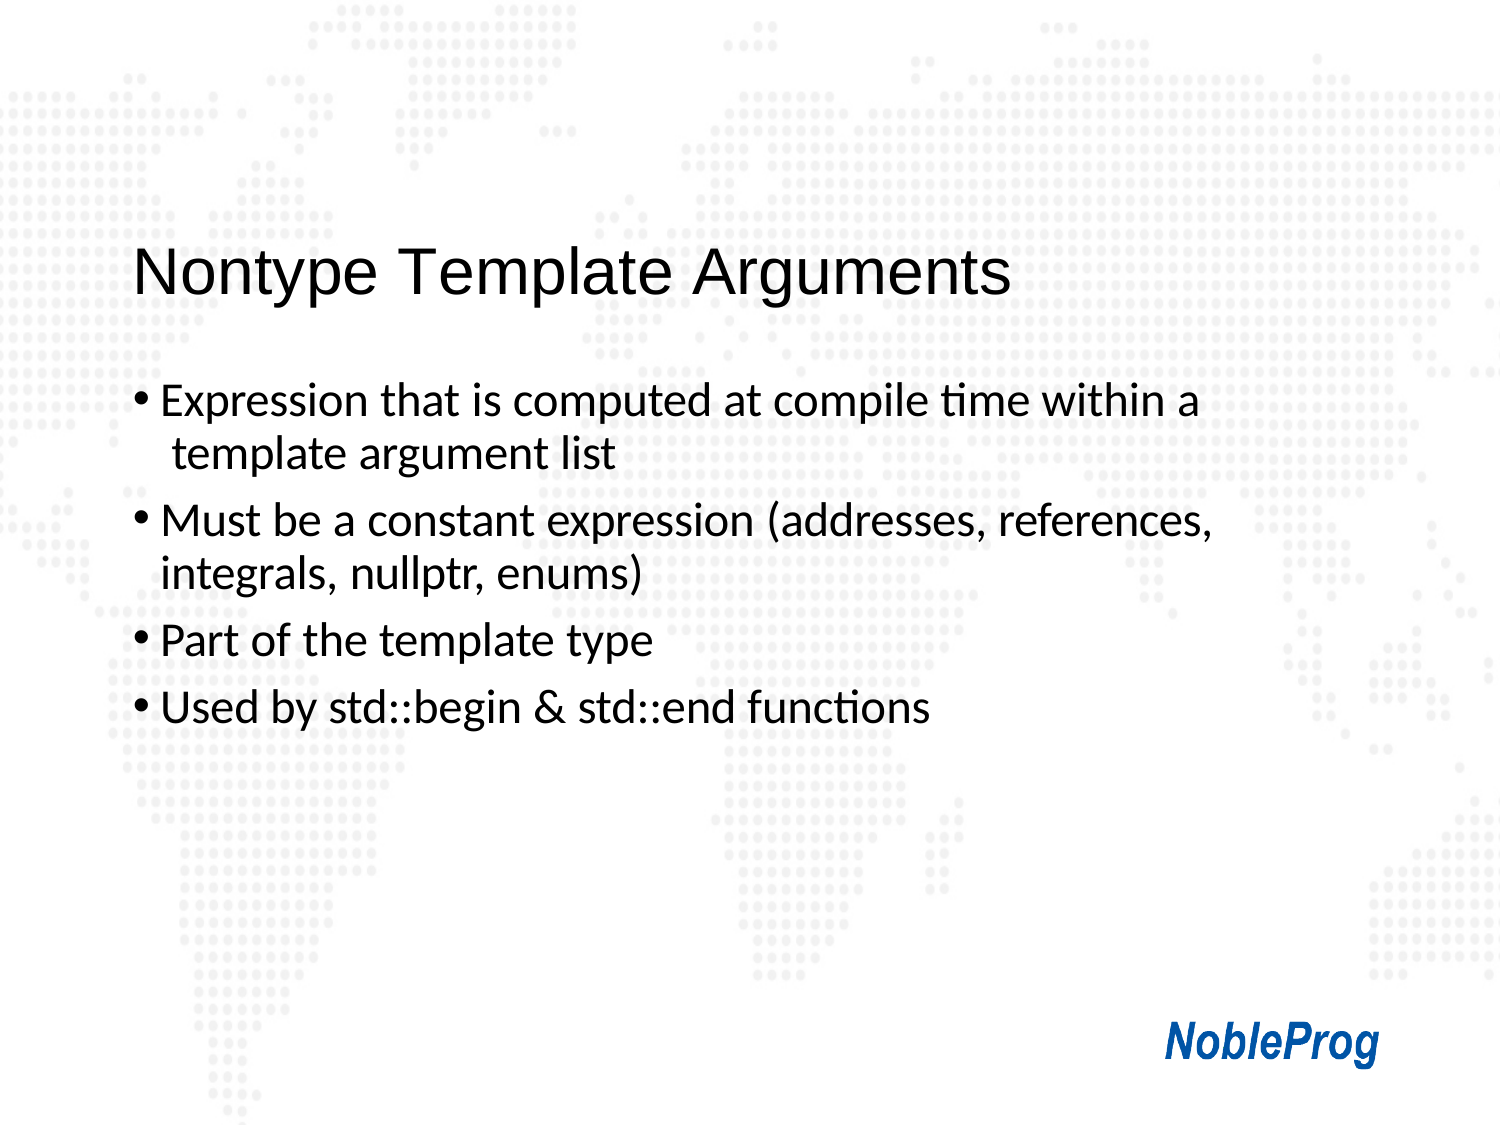

# Nontype Template Arguments
Expression that is computed at compile time within a  template argument list
Must be a constant expression (addresses, references,  integrals, nullptr, enums)
Part of the template type
Used by std::begin & std::end functions